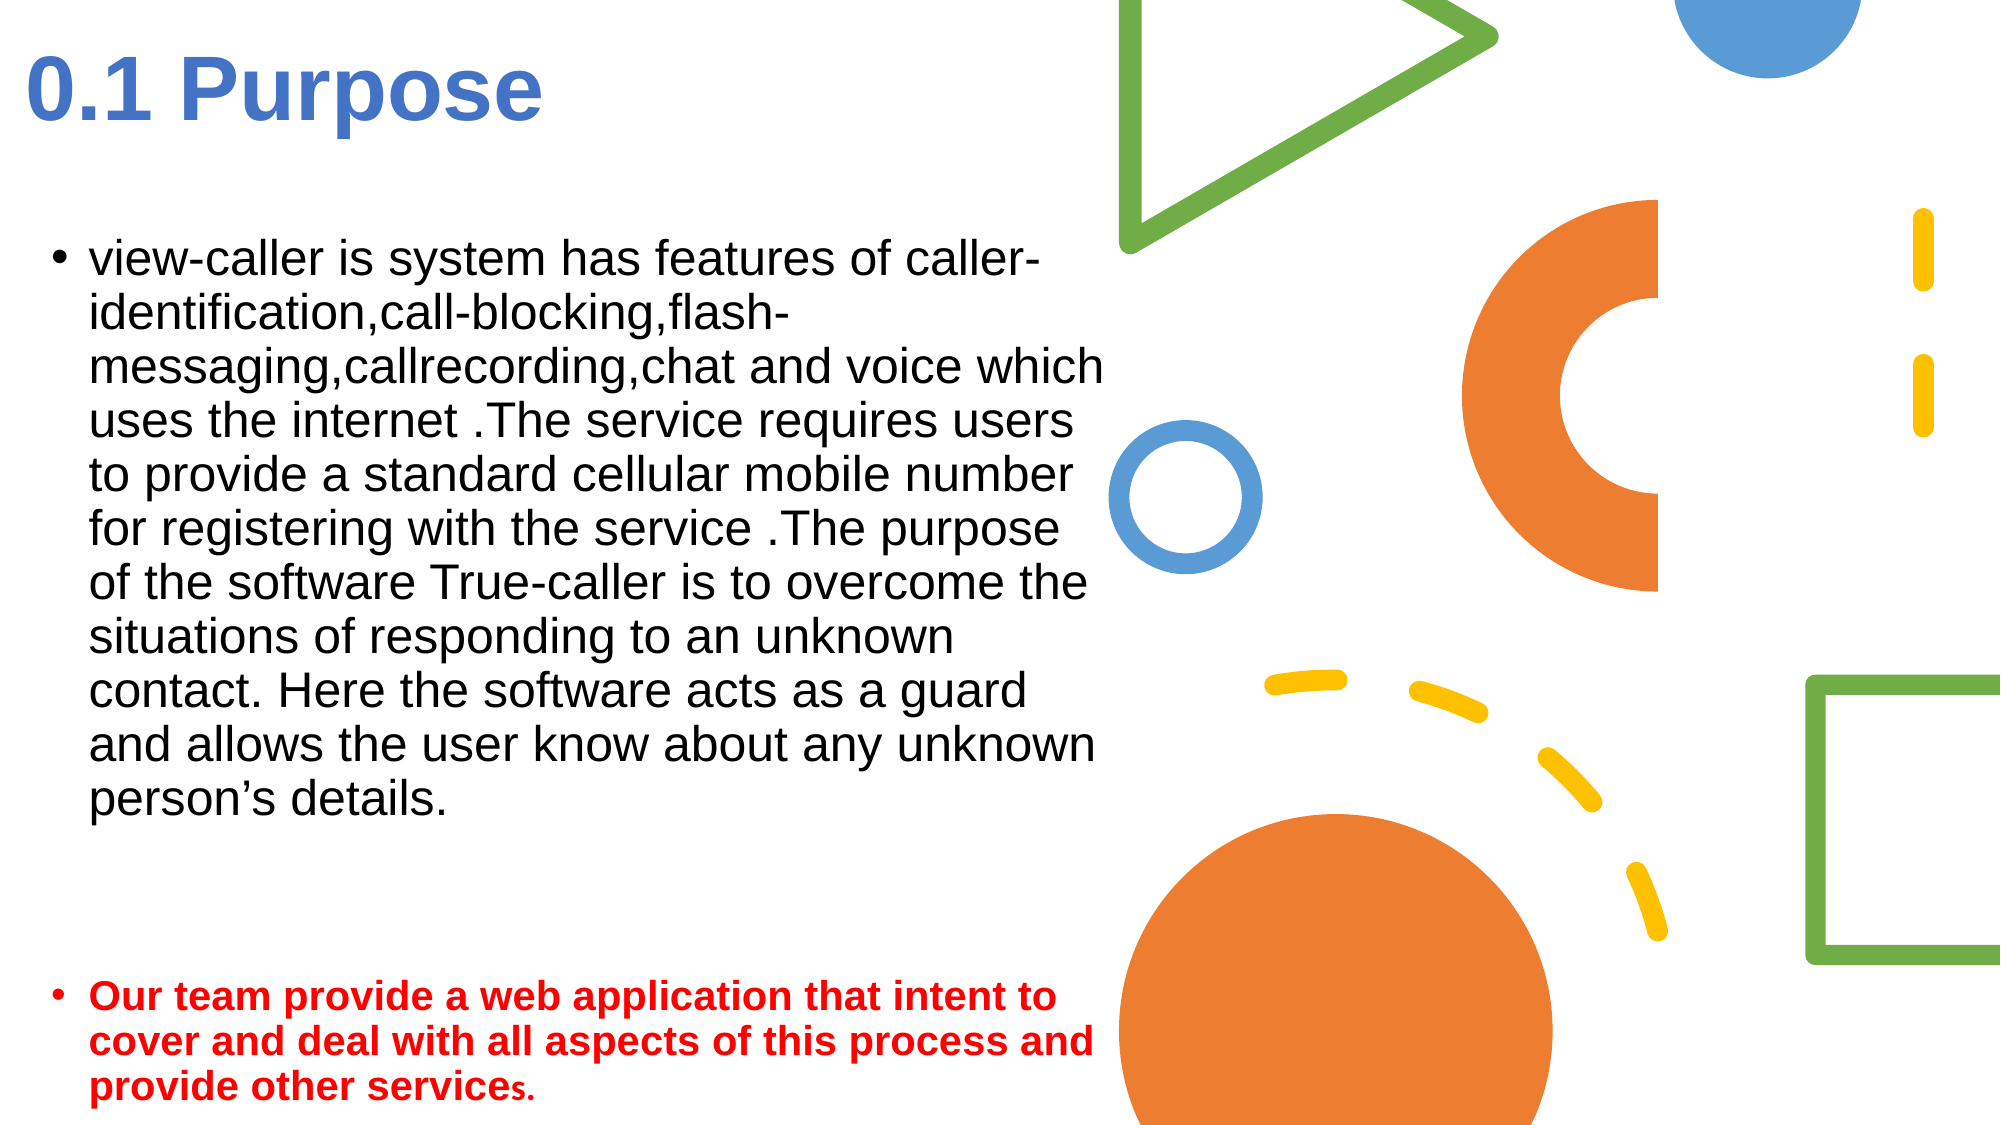

# 0.1 Purpose

view-caller is system has features of caller-identification,call-blocking,flash-messaging,callrecording,chat and voice which uses the internet .The service requires users to provide a standard cellular mobile number for registering with the service .The purpose of the software True-caller is to overcome the situations of responding to an unknown contact. Here the software acts as a guard and allows the user know about any unknown person’s details.

Our team provide a web application that intent to cover and deal with all aspects of this process and provide other services.